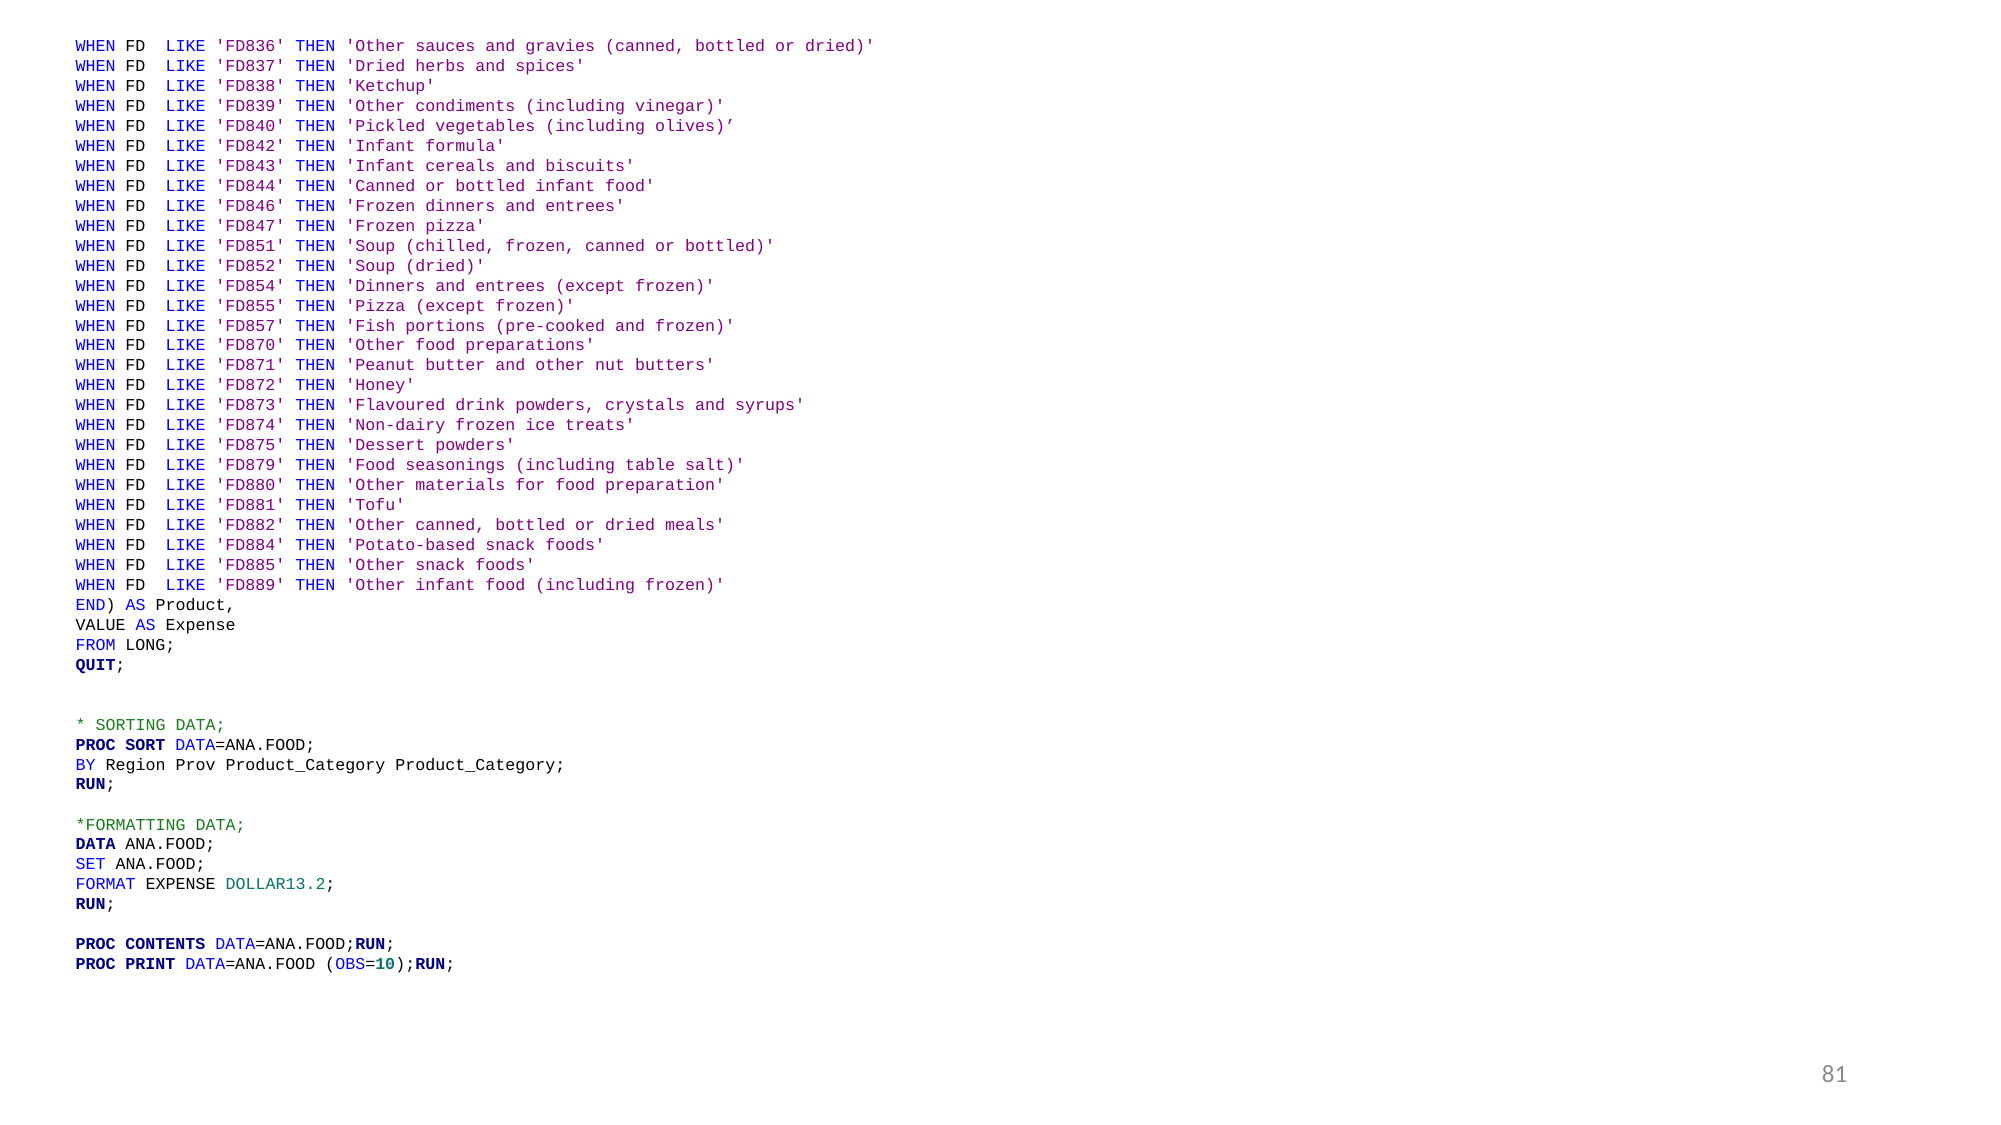

WHEN FD  LIKE 'FD836' THEN 'Other sauces and gravies (canned, bottled or dried)'
WHEN FD  LIKE 'FD837' THEN 'Dried herbs and spices'
WHEN FD  LIKE 'FD838' THEN 'Ketchup'
WHEN FD  LIKE 'FD839' THEN 'Other condiments (including vinegar)'
WHEN FD  LIKE 'FD840' THEN 'Pickled vegetables (including olives)’
WHEN FD  LIKE 'FD842' THEN 'Infant formula'
WHEN FD  LIKE 'FD843' THEN 'Infant cereals and biscuits'
WHEN FD  LIKE 'FD844' THEN 'Canned or bottled infant food'
WHEN FD  LIKE 'FD846' THEN 'Frozen dinners and entrees'
WHEN FD  LIKE 'FD847' THEN 'Frozen pizza'
WHEN FD  LIKE 'FD851' THEN 'Soup (chilled, frozen, canned or bottled)'
WHEN FD  LIKE 'FD852' THEN 'Soup (dried)'
WHEN FD  LIKE 'FD854' THEN 'Dinners and entrees (except frozen)'
WHEN FD  LIKE 'FD855' THEN 'Pizza (except frozen)'
WHEN FD  LIKE 'FD857' THEN 'Fish portions (pre-cooked and frozen)'
WHEN FD  LIKE 'FD870' THEN 'Other food preparations'
WHEN FD  LIKE 'FD871' THEN 'Peanut butter and other nut butters'
WHEN FD  LIKE 'FD872' THEN 'Honey'
WHEN FD  LIKE 'FD873' THEN 'Flavoured drink powders, crystals and syrups'
WHEN FD  LIKE 'FD874' THEN 'Non-dairy frozen ice treats'
WHEN FD  LIKE 'FD875' THEN 'Dessert powders'
WHEN FD  LIKE 'FD879' THEN 'Food seasonings (including table salt)'
WHEN FD  LIKE 'FD880' THEN 'Other materials for food preparation'
WHEN FD  LIKE 'FD881' THEN 'Tofu'
WHEN FD  LIKE 'FD882' THEN 'Other canned, bottled or dried meals'
WHEN FD  LIKE 'FD884' THEN 'Potato-based snack foods'
WHEN FD  LIKE 'FD885' THEN 'Other snack foods'
WHEN FD  LIKE 'FD889' THEN 'Other infant food (including frozen)'
END) AS Product,
VALUE AS Expense
FROM LONG;
QUIT;

* SORTING DATA;
PROC SORT DATA=ANA.FOOD;
BY Region Prov Product_Category Product_Category;
RUN;

*FORMATTING DATA;
DATA ANA.FOOD;
SET ANA.FOOD;
FORMAT EXPENSE DOLLAR13.2;
RUN;

PROC CONTENTS DATA=ANA.FOOD;RUN;
PROC PRINT DATA=ANA.FOOD (OBS=10);RUN;

81